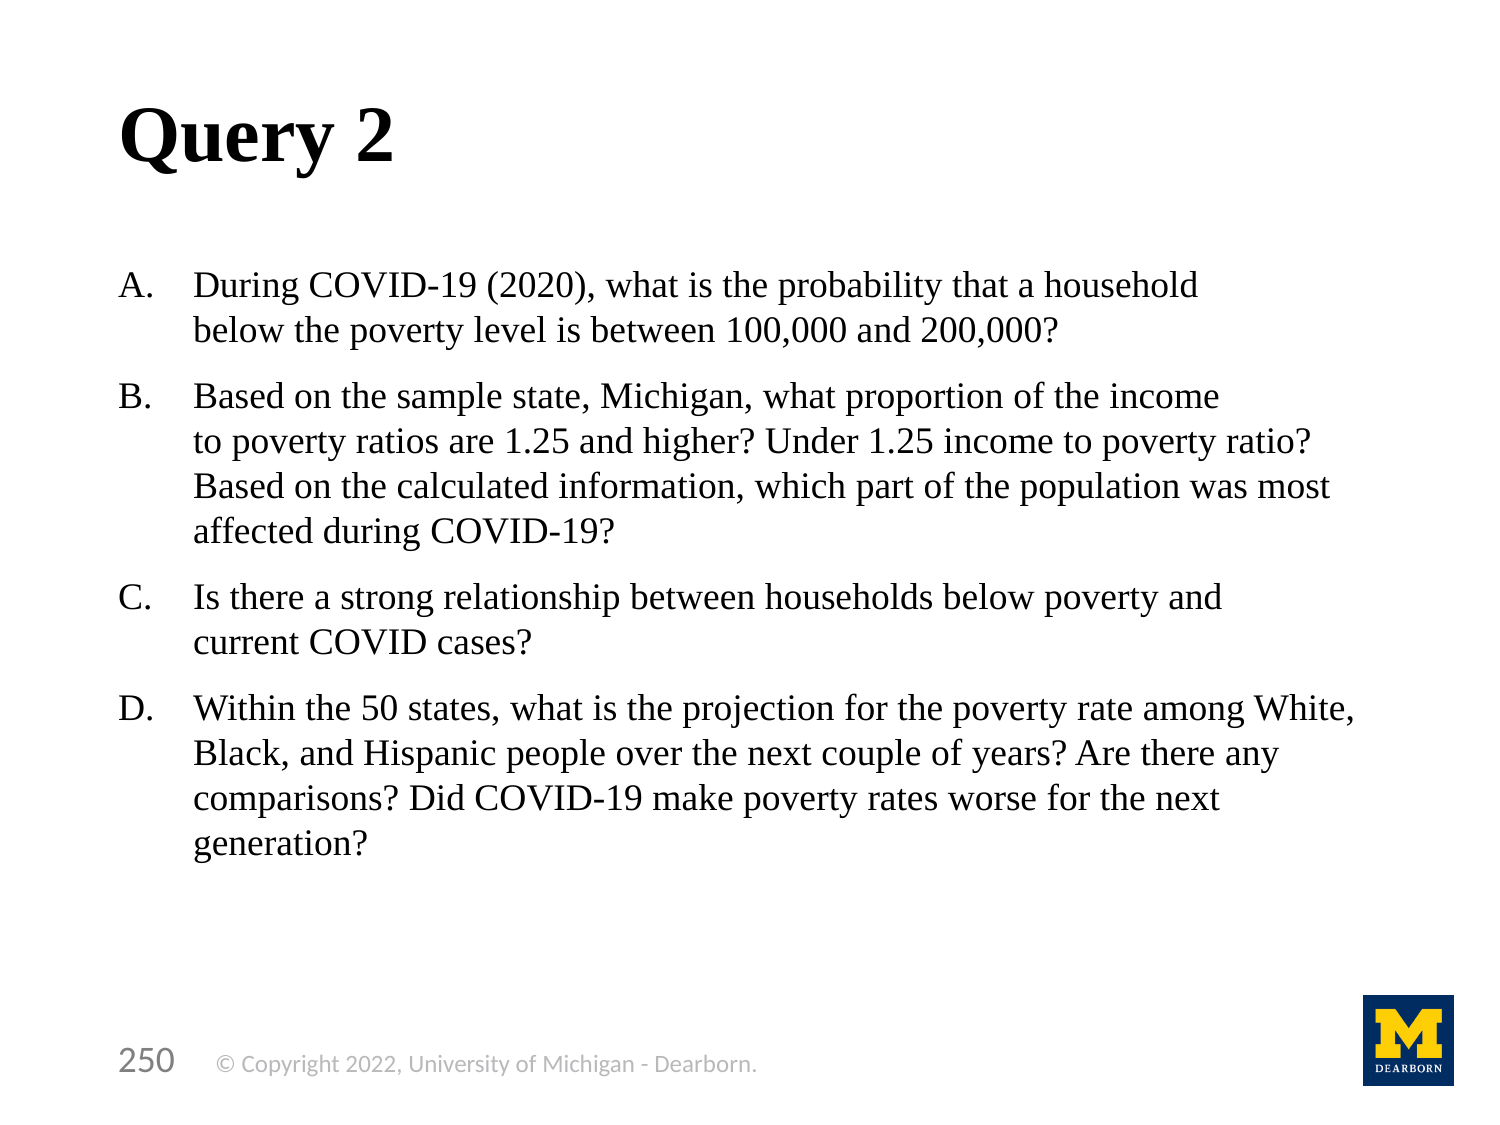

# Query 2
During COVID-19 (2020), what is the probability that a household below the poverty level is between 100,000 and 200,000?
Based on the sample state, Michigan, what proportion of the income to poverty ratios are 1.25 and higher? Under 1.25 income to poverty ratio? Based on the calculated information, which part of the population was most affected during COVID-19?
Is there a strong relationship between households below poverty and current COVID cases?
Within the 50 states, what is the projection for the poverty rate among White, Black, and Hispanic people over the next couple of years? Are there any comparisons? Did COVID-19 make poverty rates worse for the next generation?